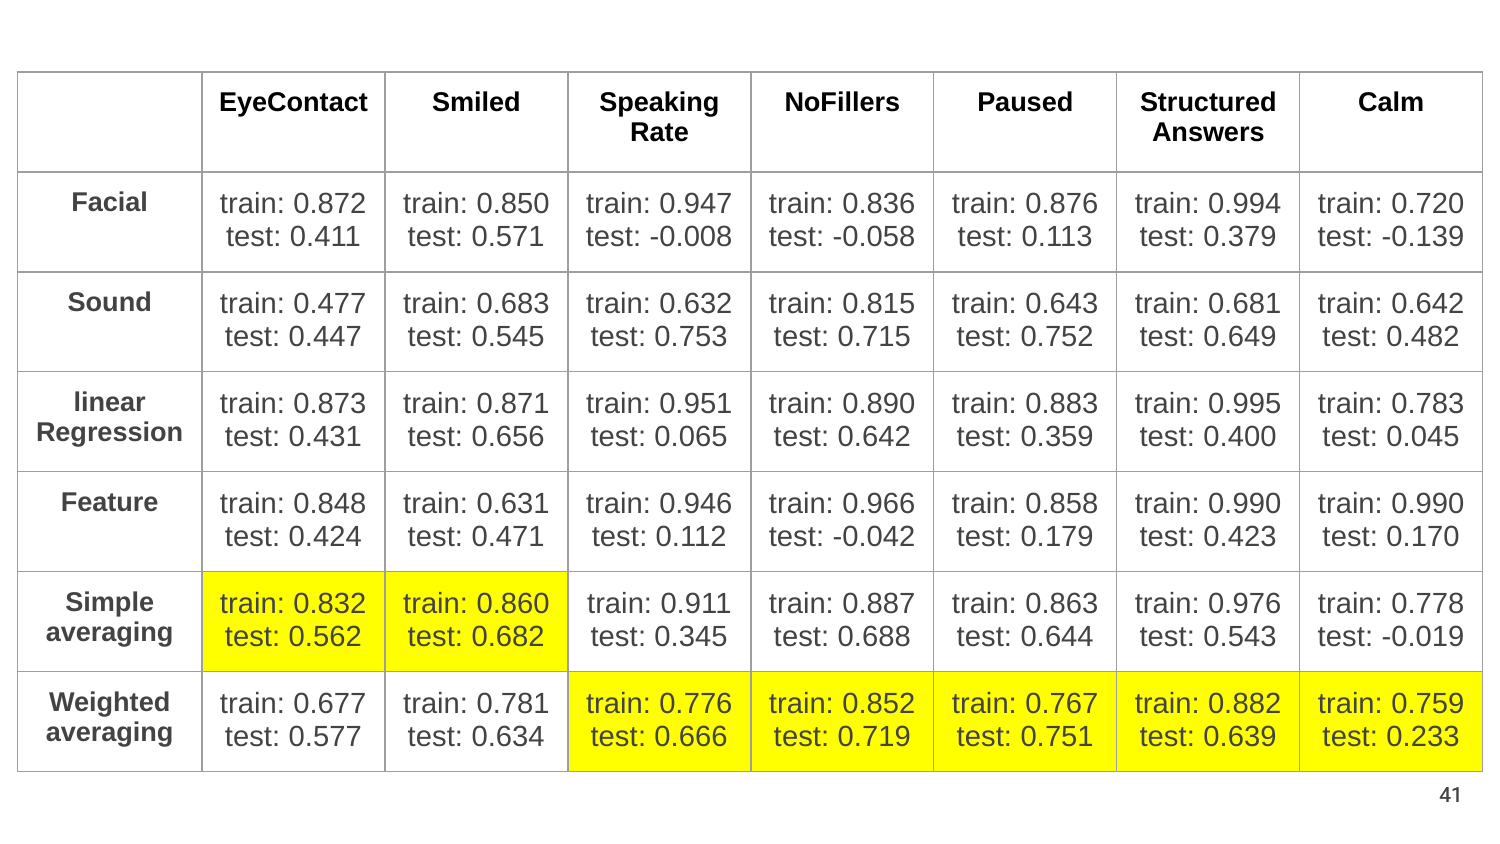

|  | EyeContact | Smiled | Speaking Rate | NoFillers | Paused | Structured Answers | Calm |
| --- | --- | --- | --- | --- | --- | --- | --- |
| Facial | train: 0.872 test: 0.411 | train: 0.850 test: 0.571 | train: 0.947 test: -0.008 | train: 0.836 test: -0.058 | train: 0.876 test: 0.113 | train: 0.994 test: 0.379 | train: 0.720 test: -0.139 |
| Sound | train: 0.477 test: 0.447 | train: 0.683 test: 0.545 | train: 0.632 test: 0.753 | train: 0.815 test: 0.715 | train: 0.643 test: 0.752 | train: 0.681 test: 0.649 | train: 0.642 test: 0.482 |
| linear Regression | train: 0.873 test: 0.431 | train: 0.871 test: 0.656 | train: 0.951 test: 0.065 | train: 0.890 test: 0.642 | train: 0.883 test: 0.359 | train: 0.995 test: 0.400 | train: 0.783 test: 0.045 |
| Feature | train: 0.848 test: 0.424 | train: 0.631 test: 0.471 | train: 0.946 test: 0.112 | train: 0.966 test: -0.042 | train: 0.858 test: 0.179 | train: 0.990 test: 0.423 | train: 0.990 test: 0.170 |
| Simple averaging | train: 0.832 test: 0.562 | train: 0.860 test: 0.682 | train: 0.911 test: 0.345 | train: 0.887 test: 0.688 | train: 0.863 test: 0.644 | train: 0.976 test: 0.543 | train: 0.778 test: -0.019 |
| Weighted averaging | train: 0.677 test: 0.577 | train: 0.781 test: 0.634 | train: 0.776 test: 0.666 | train: 0.852 test: 0.719 | train: 0.767 test: 0.751 | train: 0.882 test: 0.639 | train: 0.759 test: 0.233 |
41
41